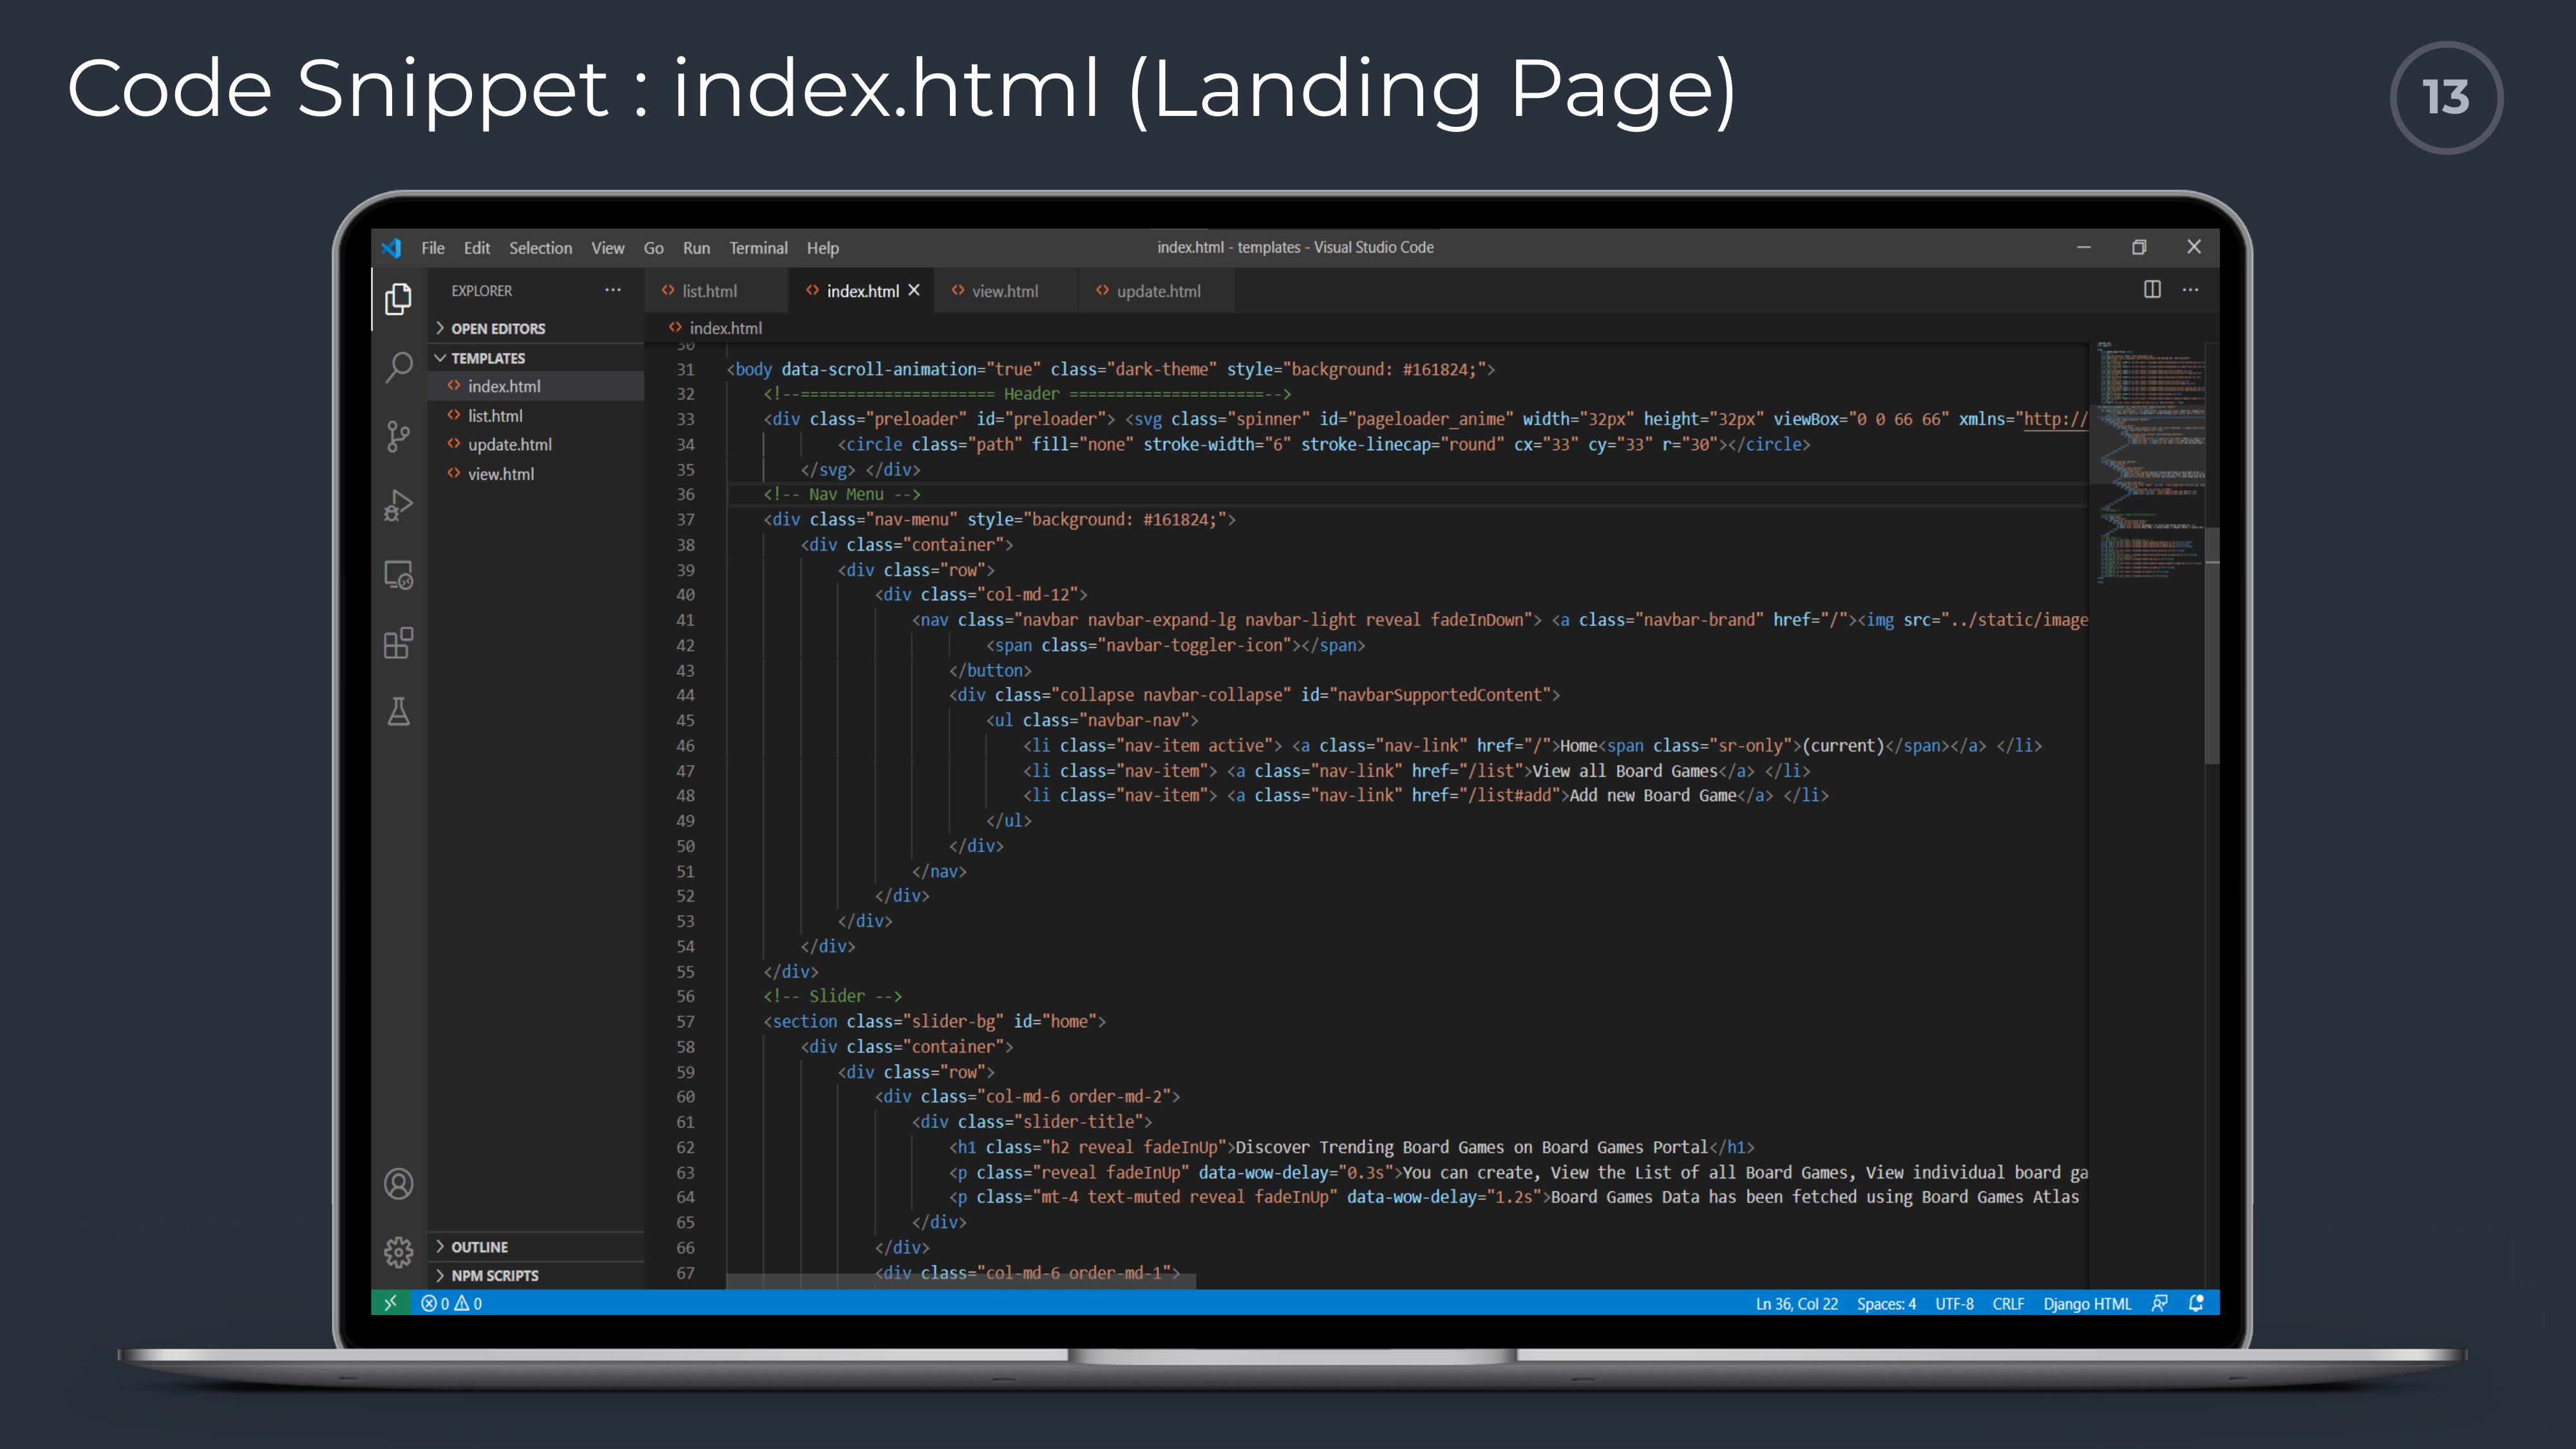

Code Snippet : index.html (Landing Page)
13